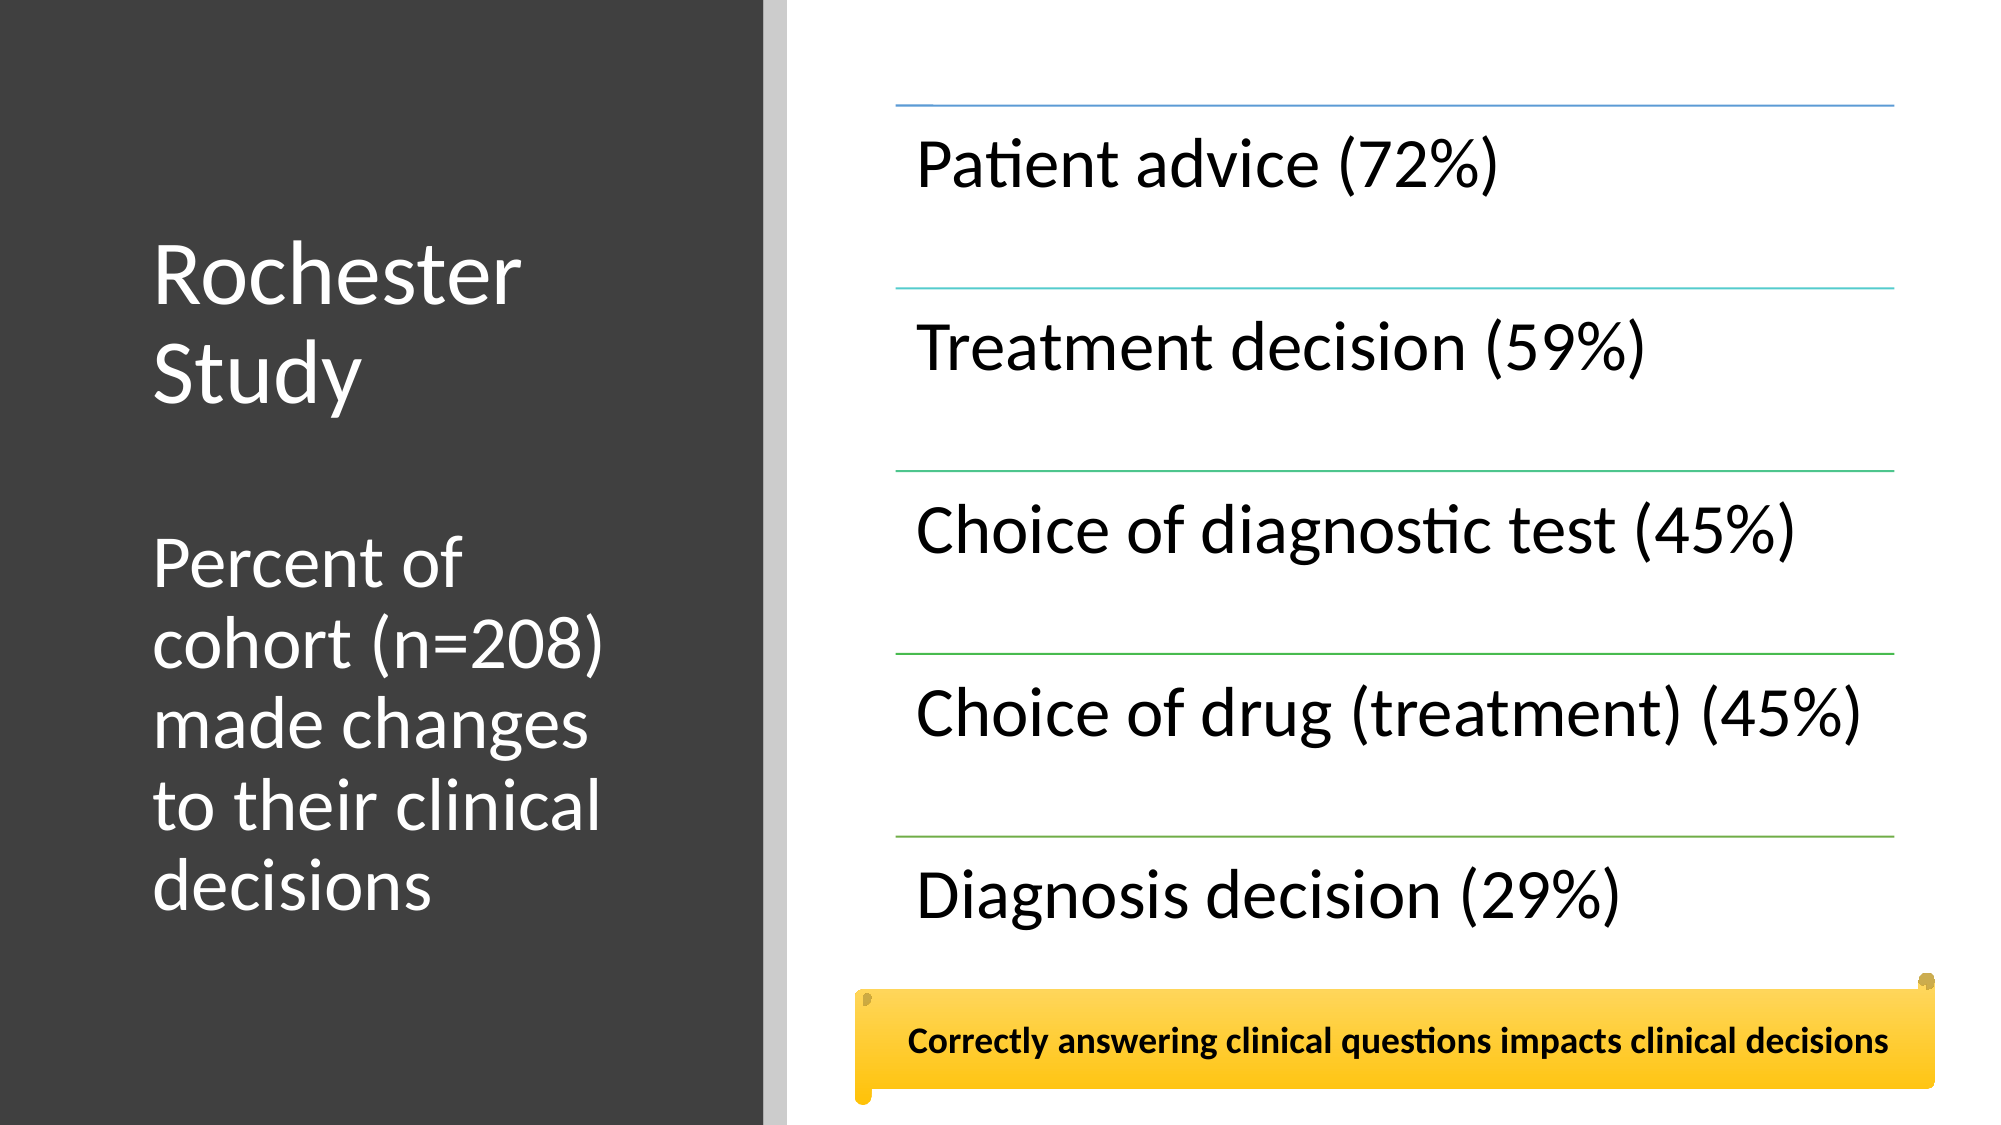

Patient advice (72%)
Treatment decision (59%)
Choice of diagnostic test (45%)
Choice of drug (treatment) (45%)
Diagnosis decision (29%)
# Rochester Study Percent of cohort (n=208) made changes to their clinical decisions
Correctly answering clinical questions impacts clinical decisions
9